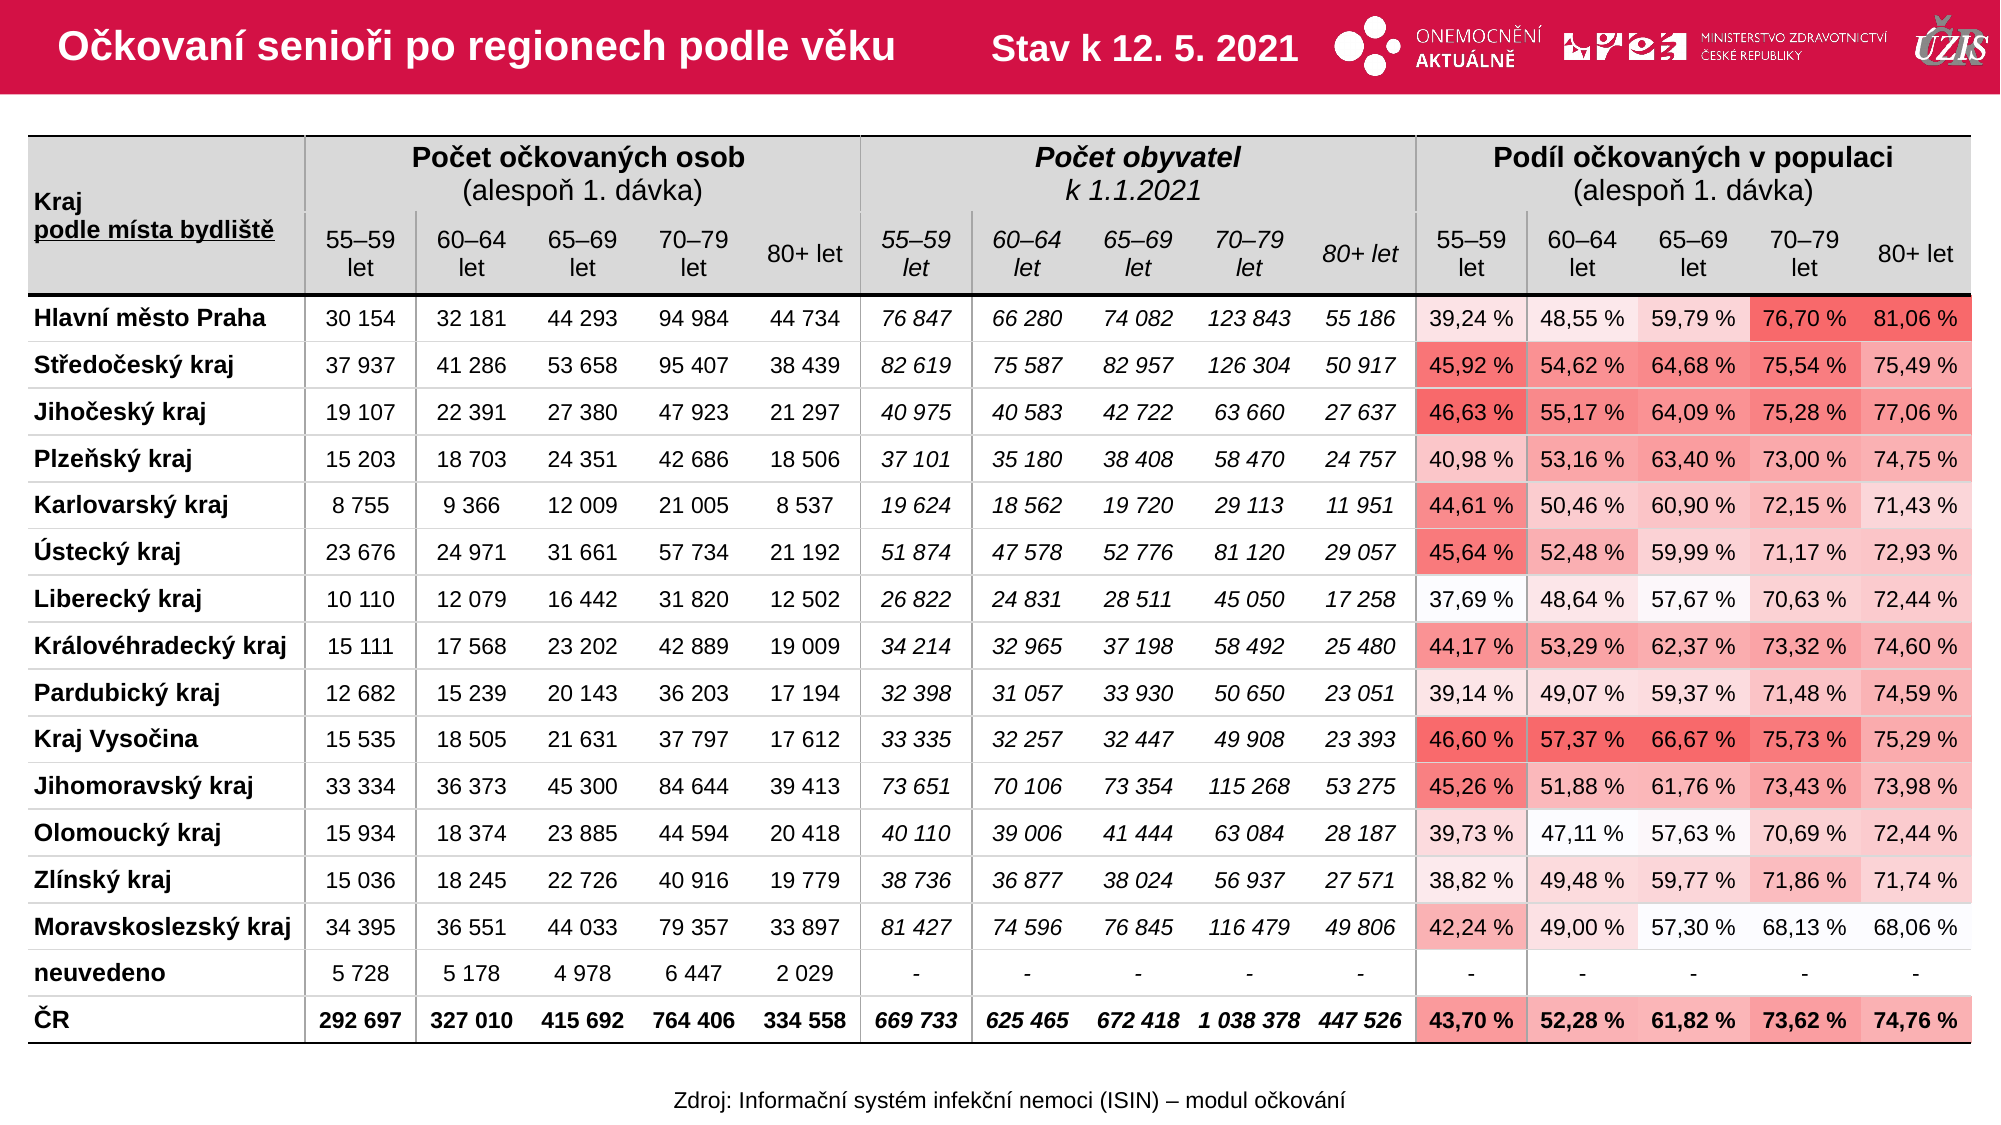

# Očkovaní senioři po regionech podle věku
Stav k 12. 5. 2021
| Kraj podle místa bydliště | Počet očkovaných osob (alespoň 1. dávka) |  |  |  |  | Počet obyvatel k 1.1.2021 |  |  |  |  | Podíl očkovaných v populaci (alespoň 1. dávka) |  |  |  |  |
| --- | --- | --- | --- | --- | --- | --- | --- | --- | --- | --- | --- | --- | --- | --- | --- |
|  | 55–59 let | 60–64 let | 65–69 let | 70–79 let | 80+ let | 55–59 let | 60–64 let | 65–69 let | 70–79 let | 80+ let | 55–59 let | 60–64 let | 65–69 let | 70–79 let | 80+ let |
| Hlavní město Praha | 30 154 | 32 181 | 44 293 | 94 984 | 44 734 | 76 847 | 66 280 | 74 082 | 123 843 | 55 186 | 39,24 % | 48,55 % | 59,79 % | 76,70 % | 81,06 % |
| Středočeský kraj | 37 937 | 41 286 | 53 658 | 95 407 | 38 439 | 82 619 | 75 587 | 82 957 | 126 304 | 50 917 | 45,92 % | 54,62 % | 64,68 % | 75,54 % | 75,49 % |
| Jihočeský kraj | 19 107 | 22 391 | 27 380 | 47 923 | 21 297 | 40 975 | 40 583 | 42 722 | 63 660 | 27 637 | 46,63 % | 55,17 % | 64,09 % | 75,28 % | 77,06 % |
| Plzeňský kraj | 15 203 | 18 703 | 24 351 | 42 686 | 18 506 | 37 101 | 35 180 | 38 408 | 58 470 | 24 757 | 40,98 % | 53,16 % | 63,40 % | 73,00 % | 74,75 % |
| Karlovarský kraj | 8 755 | 9 366 | 12 009 | 21 005 | 8 537 | 19 624 | 18 562 | 19 720 | 29 113 | 11 951 | 44,61 % | 50,46 % | 60,90 % | 72,15 % | 71,43 % |
| Ústecký kraj | 23 676 | 24 971 | 31 661 | 57 734 | 21 192 | 51 874 | 47 578 | 52 776 | 81 120 | 29 057 | 45,64 % | 52,48 % | 59,99 % | 71,17 % | 72,93 % |
| Liberecký kraj | 10 110 | 12 079 | 16 442 | 31 820 | 12 502 | 26 822 | 24 831 | 28 511 | 45 050 | 17 258 | 37,69 % | 48,64 % | 57,67 % | 70,63 % | 72,44 % |
| Královéhradecký kraj | 15 111 | 17 568 | 23 202 | 42 889 | 19 009 | 34 214 | 32 965 | 37 198 | 58 492 | 25 480 | 44,17 % | 53,29 % | 62,37 % | 73,32 % | 74,60 % |
| Pardubický kraj | 12 682 | 15 239 | 20 143 | 36 203 | 17 194 | 32 398 | 31 057 | 33 930 | 50 650 | 23 051 | 39,14 % | 49,07 % | 59,37 % | 71,48 % | 74,59 % |
| Kraj Vysočina | 15 535 | 18 505 | 21 631 | 37 797 | 17 612 | 33 335 | 32 257 | 32 447 | 49 908 | 23 393 | 46,60 % | 57,37 % | 66,67 % | 75,73 % | 75,29 % |
| Jihomoravský kraj | 33 334 | 36 373 | 45 300 | 84 644 | 39 413 | 73 651 | 70 106 | 73 354 | 115 268 | 53 275 | 45,26 % | 51,88 % | 61,76 % | 73,43 % | 73,98 % |
| Olomoucký kraj | 15 934 | 18 374 | 23 885 | 44 594 | 20 418 | 40 110 | 39 006 | 41 444 | 63 084 | 28 187 | 39,73 % | 47,11 % | 57,63 % | 70,69 % | 72,44 % |
| Zlínský kraj | 15 036 | 18 245 | 22 726 | 40 916 | 19 779 | 38 736 | 36 877 | 38 024 | 56 937 | 27 571 | 38,82 % | 49,48 % | 59,77 % | 71,86 % | 71,74 % |
| Moravskoslezský kraj | 34 395 | 36 551 | 44 033 | 79 357 | 33 897 | 81 427 | 74 596 | 76 845 | 116 479 | 49 806 | 42,24 % | 49,00 % | 57,30 % | 68,13 % | 68,06 % |
| neuvedeno | 5 728 | 5 178 | 4 978 | 6 447 | 2 029 | - | - | - | - | - | - | - | - | - | - |
| ČR | 292 697 | 327 010 | 415 692 | 764 406 | 334 558 | 669 733 | 625 465 | 672 418 | 1 038 378 | 447 526 | 43,70 % | 52,28 % | 61,82 % | 73,62 % | 74,76 % |
|  |  |  |  |  |  |  |  |  |  |  |  |  |  |  |
| --- | --- | --- | --- | --- | --- | --- | --- | --- | --- | --- | --- | --- | --- | --- |
|  |  |  |  |  |  |  |  |  |  |  |  |  |  |  |
|  |  |  |  |  |  |  |  |  |  |  |  |  |  |  |
|  |  |  |  |  |  |  |  |  |  |  |  |  |  |  |
|  |  |  |  |  |  |  |  |  |  |  |  |  |  |  |
|  |  |  |  |  |  |  |  |  |  |  |  |  |  |  |
|  |  |  |  |  |  |  |  |  |  |  |  |  |  |  |
|  |  |  |  |  |  |  |  |  |  |  |  |  |  |  |
|  |  |  |  |  |  |  |  |  |  |  |  |  |  |  |
|  |  |  |  |  |  |  |  |  |  |  |  |  |  |  |
|  |  |  |  |  |  |  |  |  |  |  |  |  |  |  |
|  |  |  |  |  |  |  |  |  |  |  |  |  |  |  |
|  |  |  |  |  |  |  |  |  |  |  |  |  |  |  |
|  |  |  |  |  |  |  |  |  |  |  |  |  |  |  |
|  |  |  |  |  |  |  |  |  |  |  |  |  |  |  |
|  |  |  |  |  |  |  |  |  |  |  |  |  |  |  |
Zdroj: Informační systém infekční nemoci (ISIN) – modul očkování